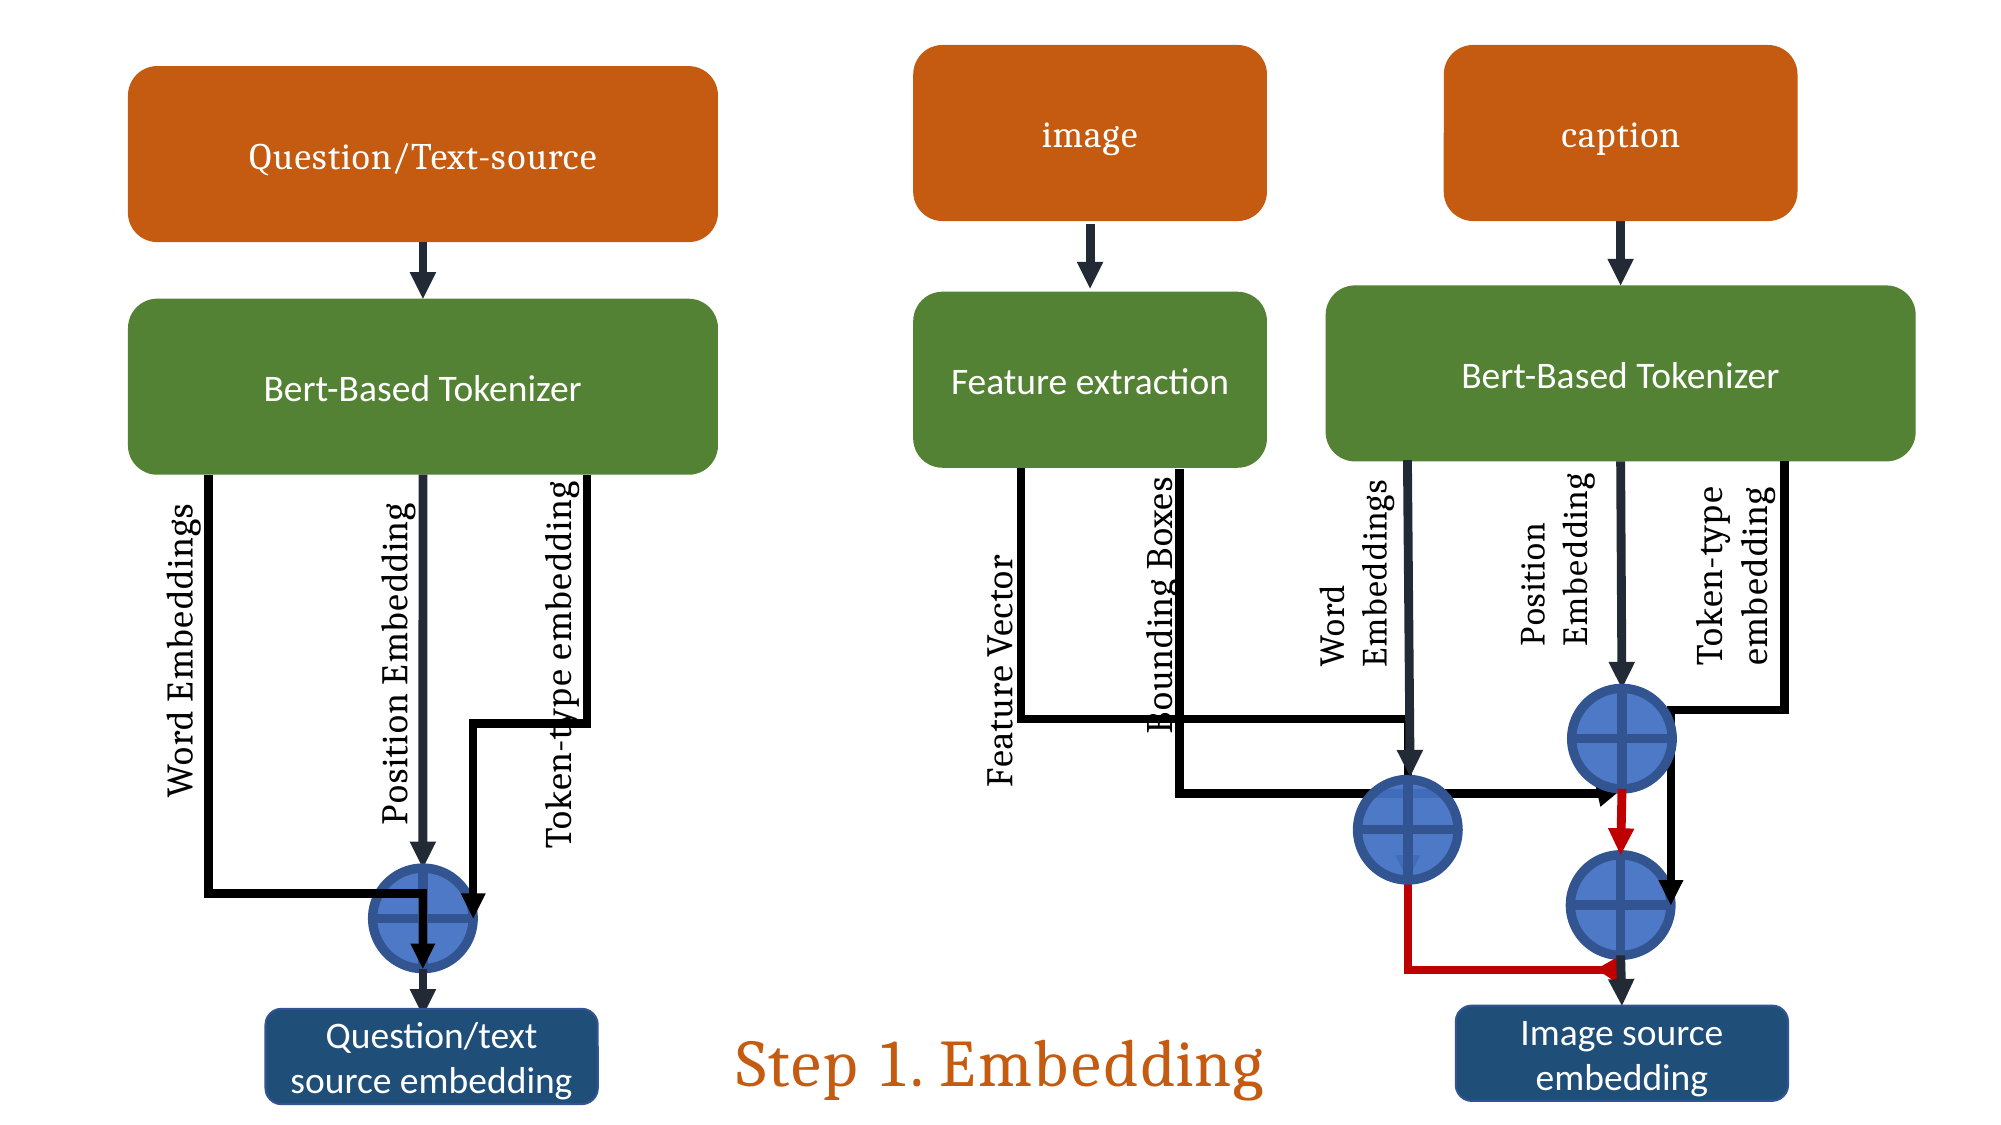

image
caption
Question/Text-source
Bert-Based Tokenizer
Feature extraction
Bert-Based Tokenizer
Token-type embedding
Position Embedding
Word Embeddings
Bounding Boxes
Word Embeddings
Position Embedding
Token-type embedding
Feature Vector

# Step 1. Embedding
Image source embedding
Question/text source embedding